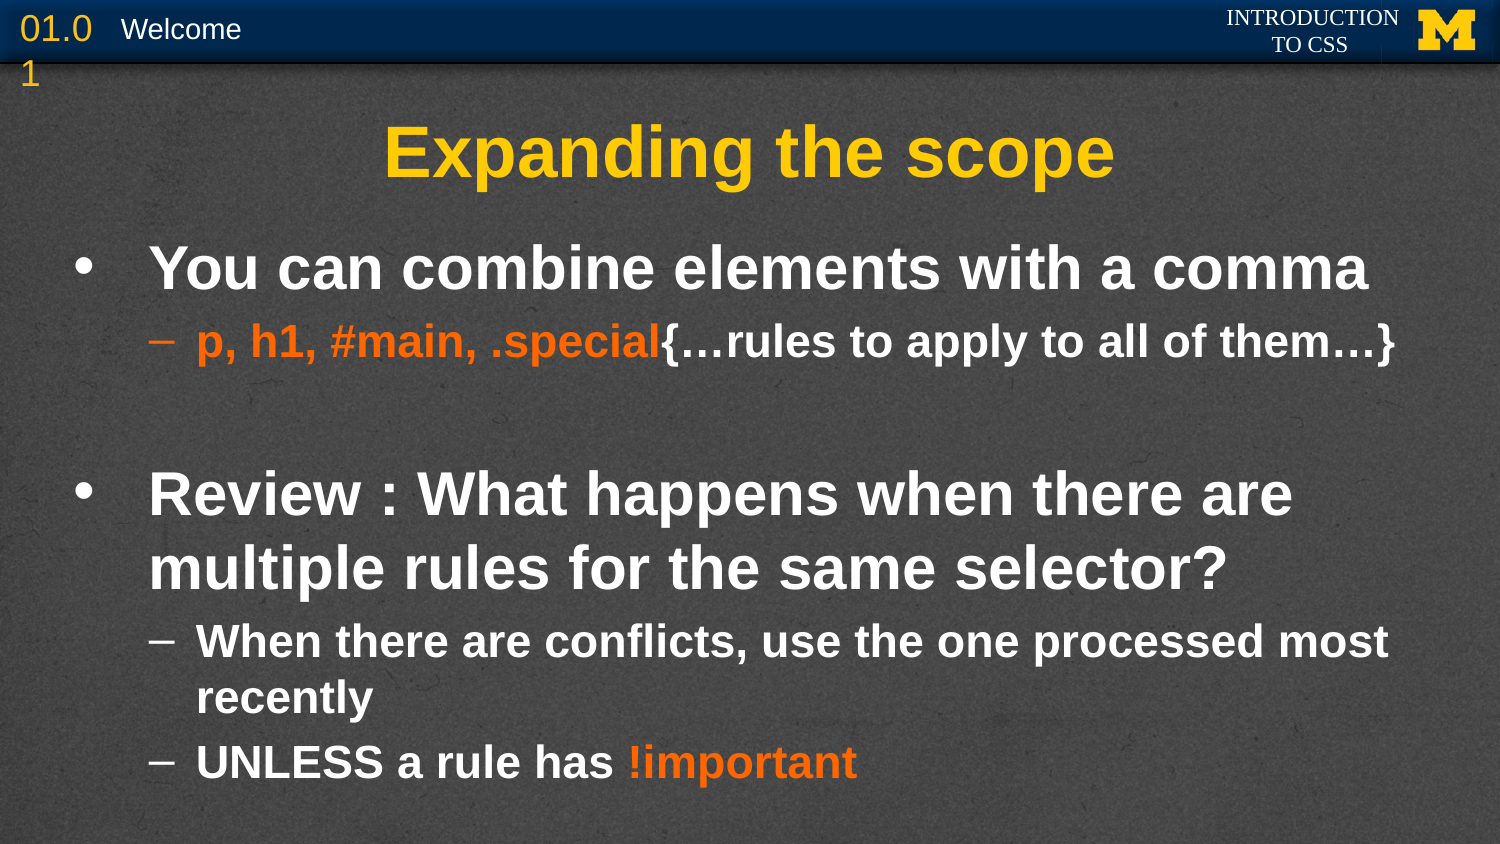

# Expanding the scope
You can combine elements with a comma
p, h1, #main, .special{…rules to apply to all of them…}

Review : What happens when there are multiple rules for the same selector?
When there are conflicts, use the one processed most recently
UNLESS a rule has !important